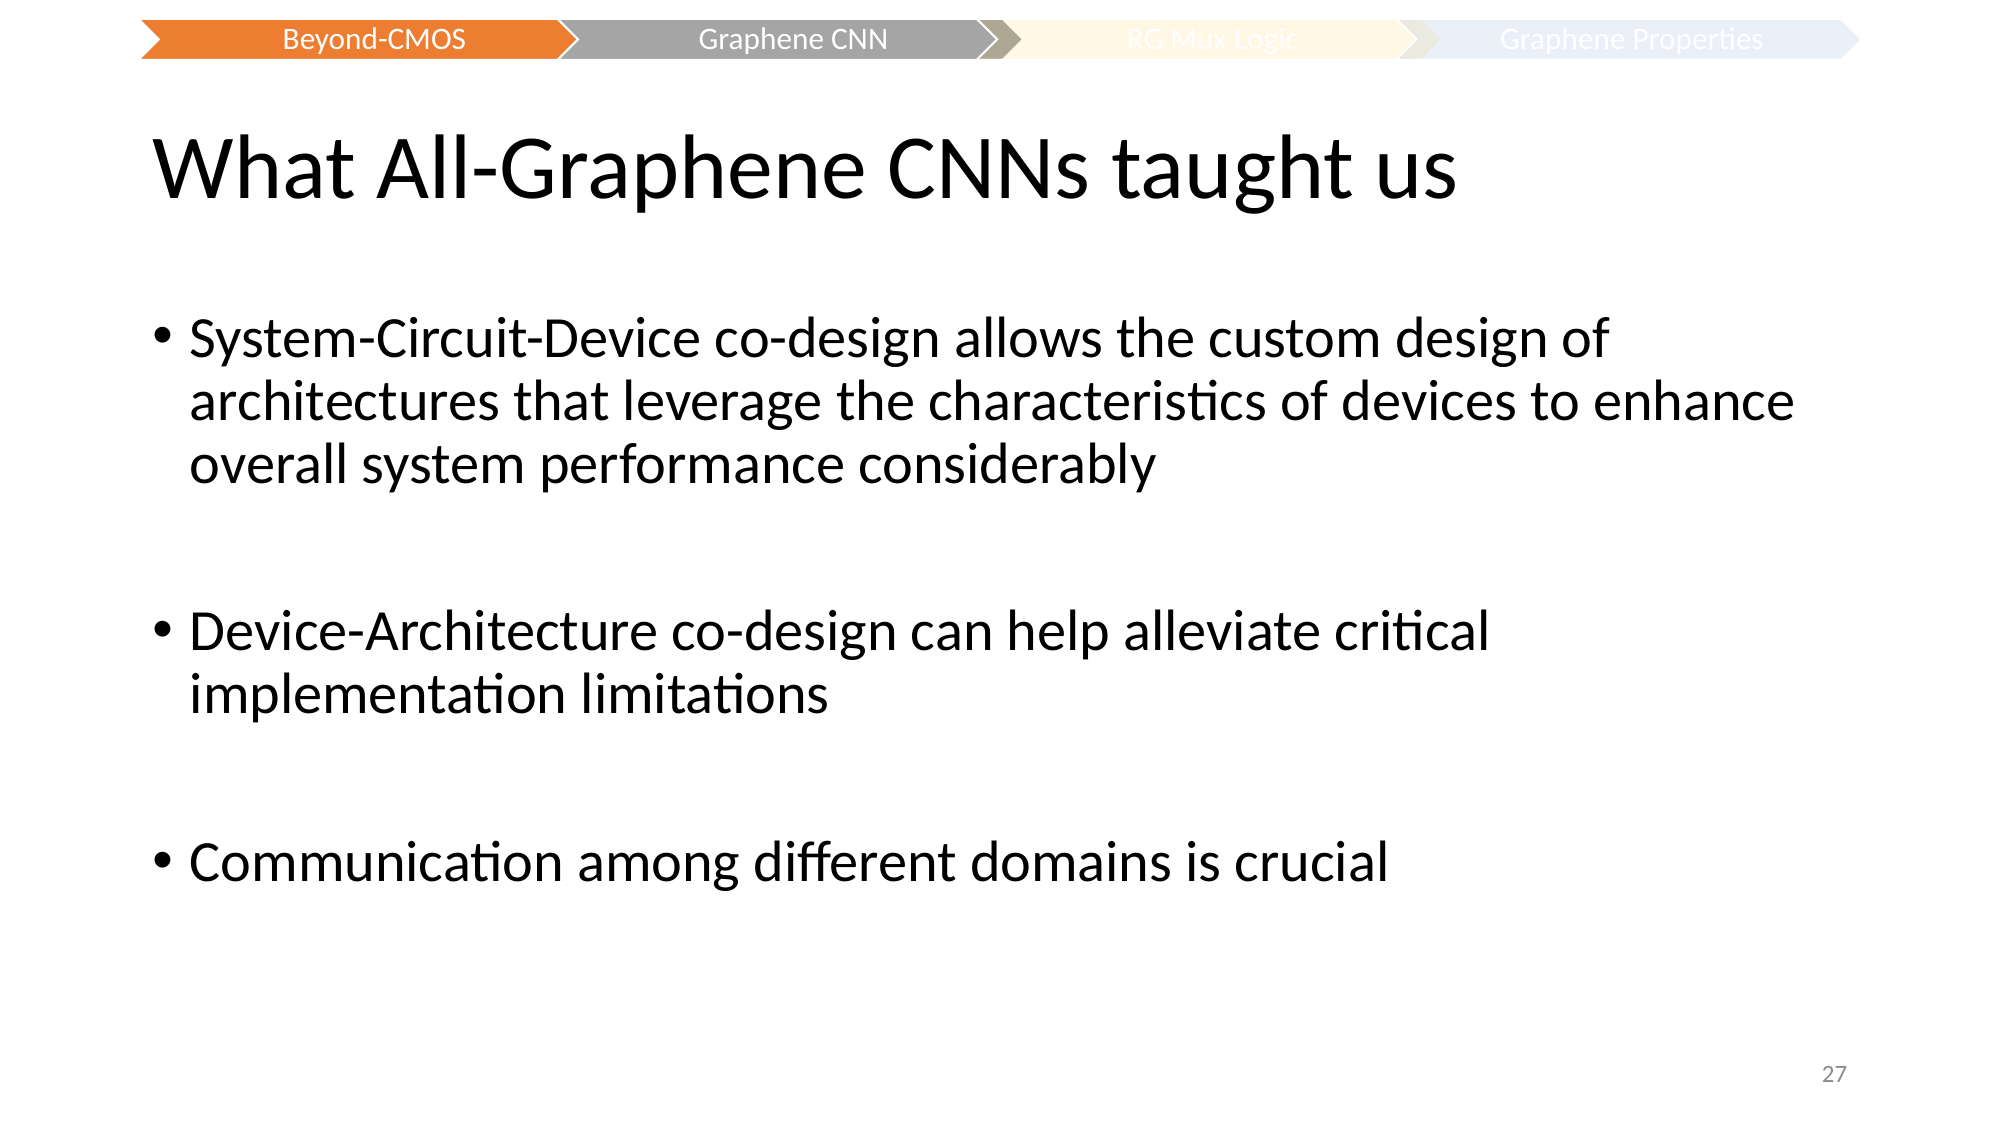

Beyond-CMOS
Graphene CNN
RG Mux Logic
Graphene Properties
# What All-Graphene CNNs taught us
System-Circuit-Device co-design allows the custom design of architectures that leverage the characteristics of devices to enhance overall system performance considerably

Device-Architecture co-design can help alleviate critical implementation limitations

Communication among different domains is crucial

27